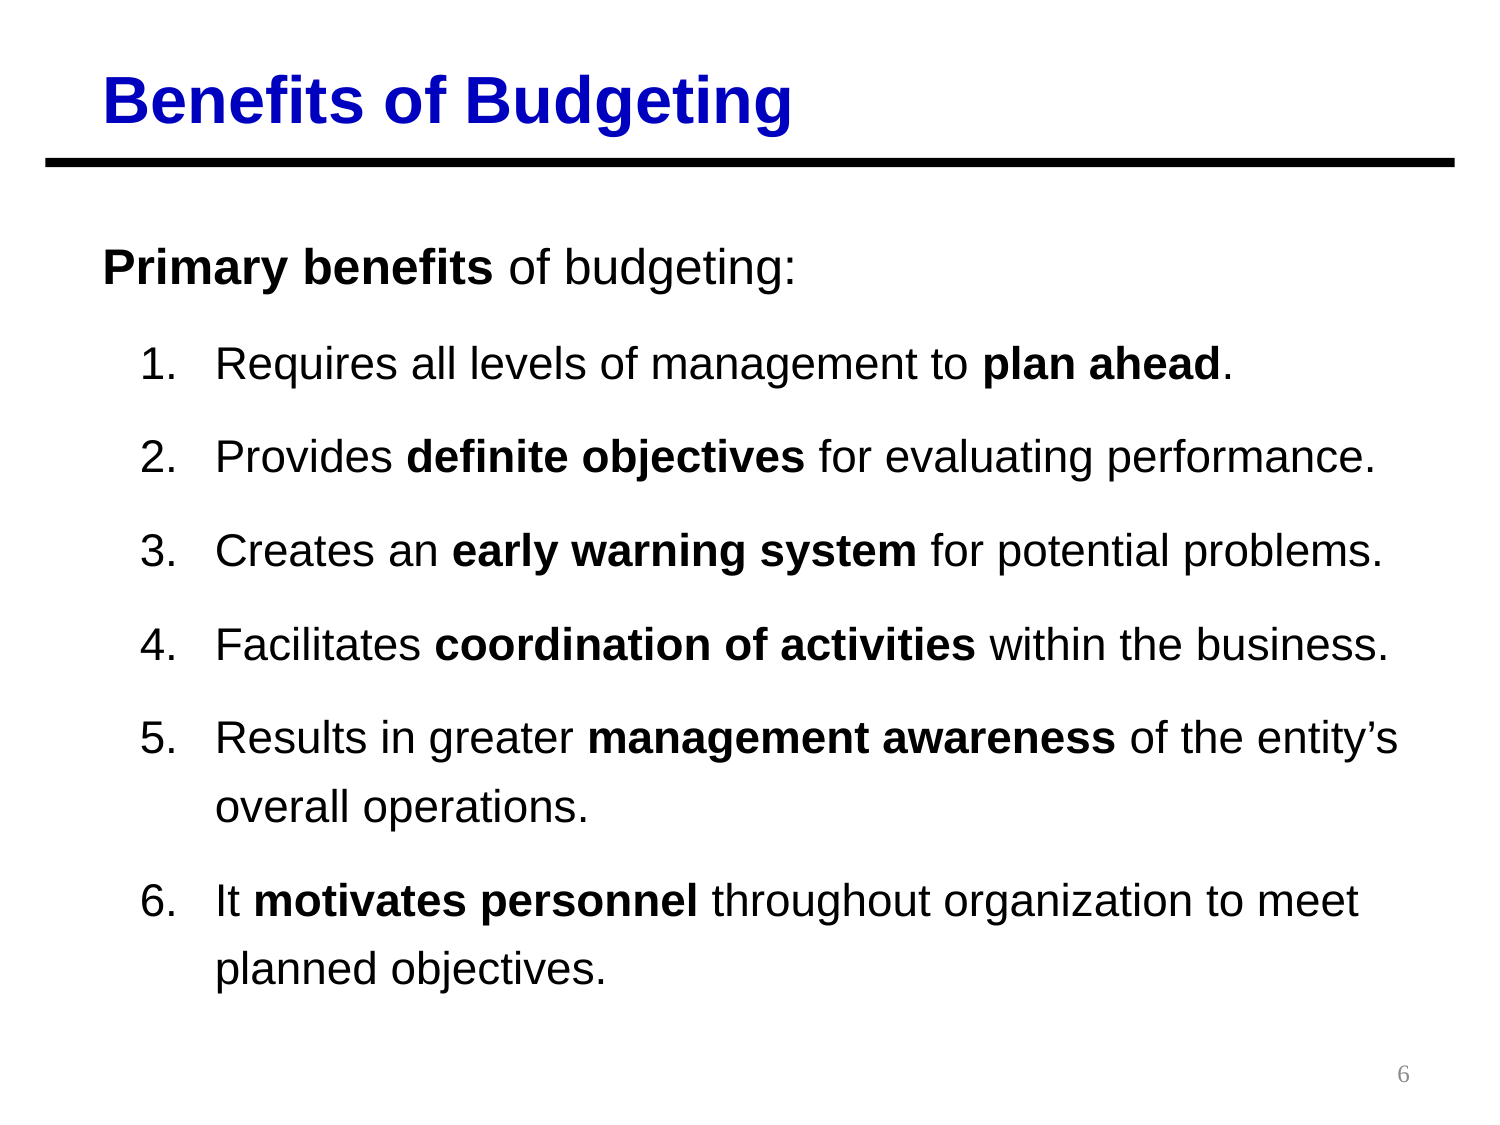

Benefits of Budgeting

Primary benefits of budgeting:
Requires all levels of management to plan ahead.
Provides definite objectives for evaluating performance.
Creates an early warning system for potential problems.
Facilitates coordination of activities within the business.
Results in greater management awareness of the entity’s overall operations.
It motivates personnel throughout organization to meet planned objectives.
6